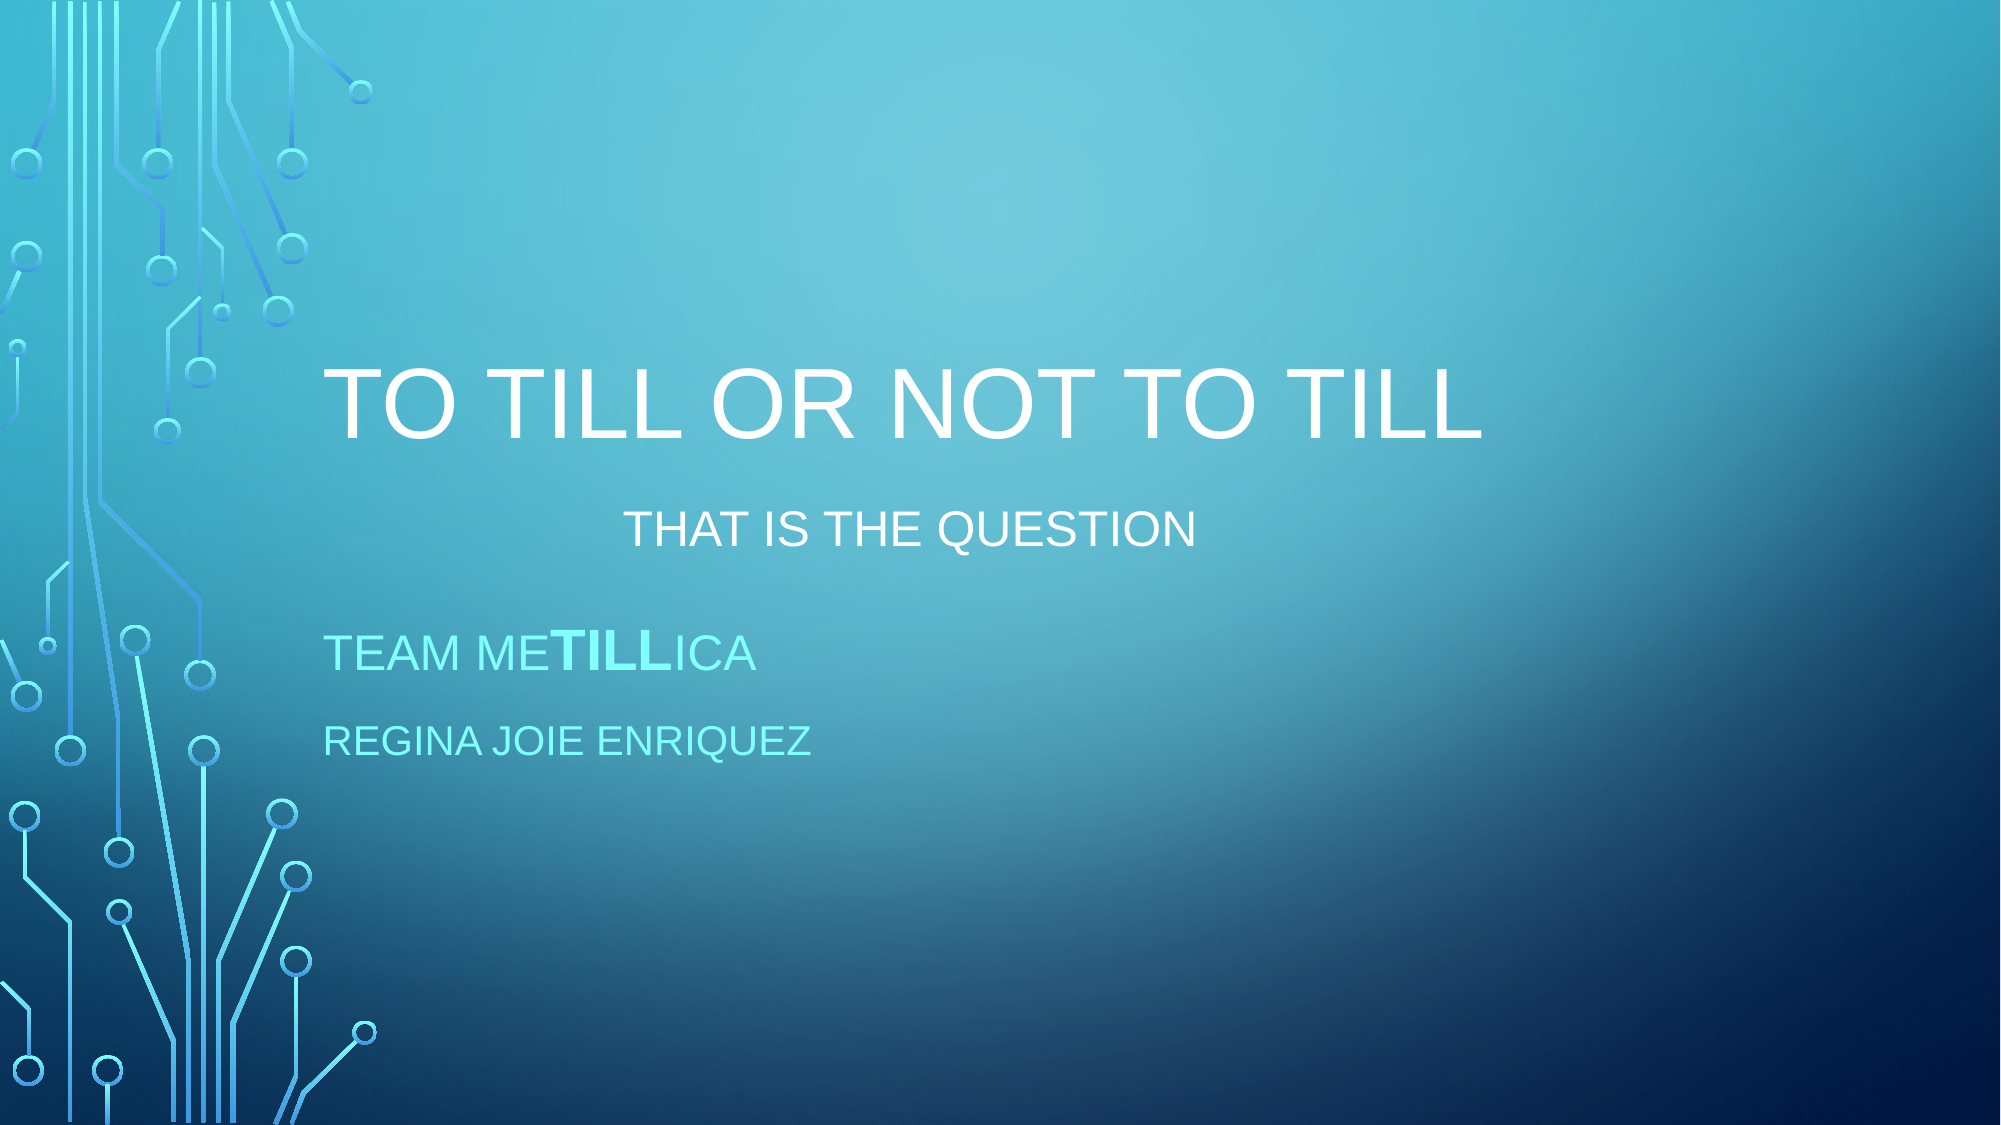

# To till or not to till That is the question
Team mEtillica
Regina Joie Enriquez